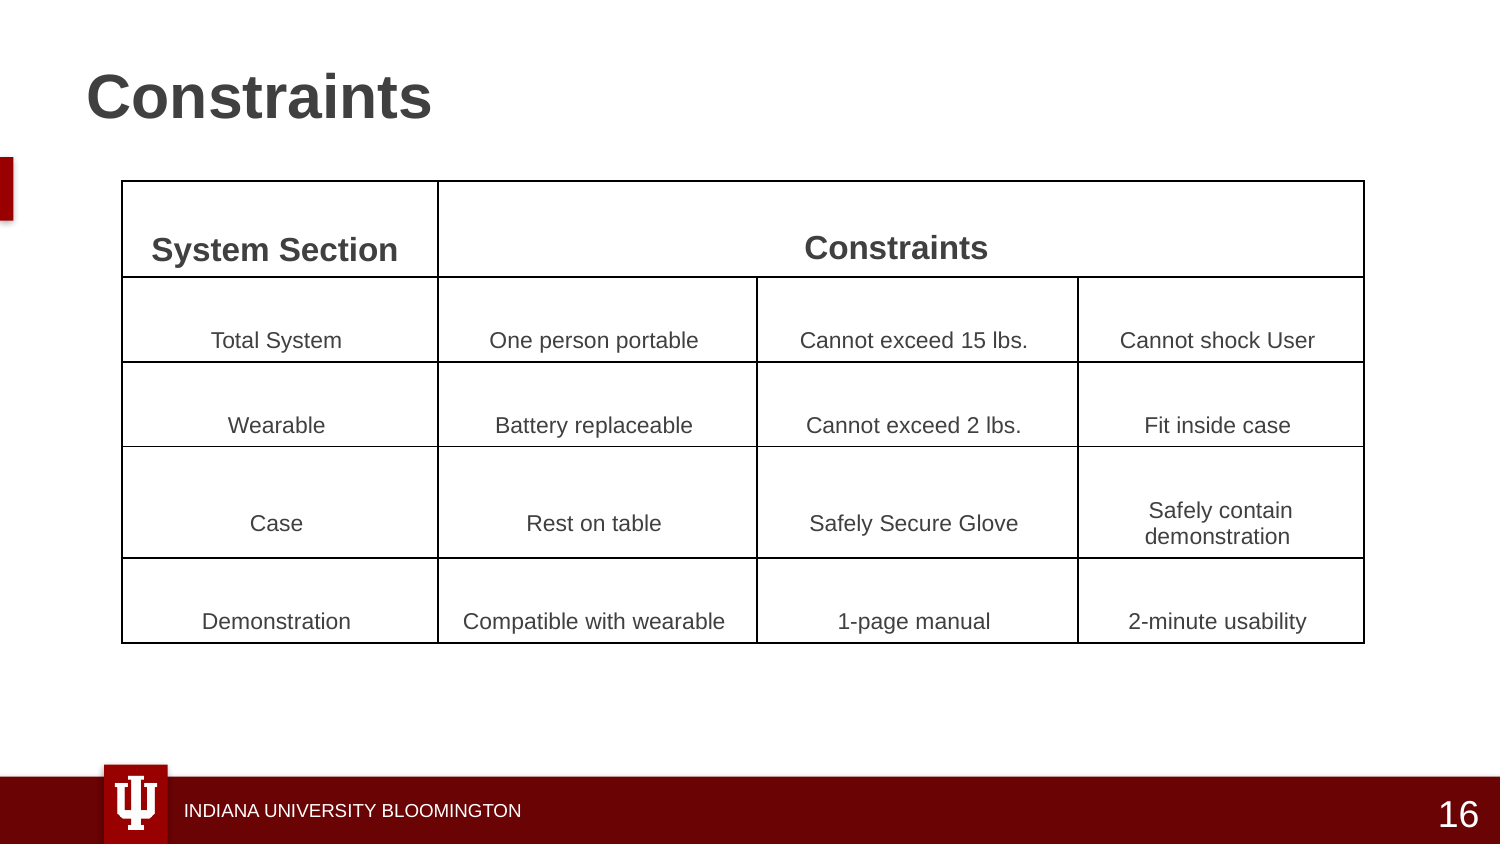

Constraints
| System Section | Constraints |  |  |
| --- | --- | --- | --- |
| Total System | One person portable | Cannot exceed 15 lbs. | Cannot shock User |
| Wearable | Battery replaceable | Cannot exceed 2 lbs. | Fit inside case |
| Case | Rest on table | Safely Secure Glove | Safely contain demonstration |
| Demonstration | Compatible with wearable | 1-page manual | 2-minute usability |
16